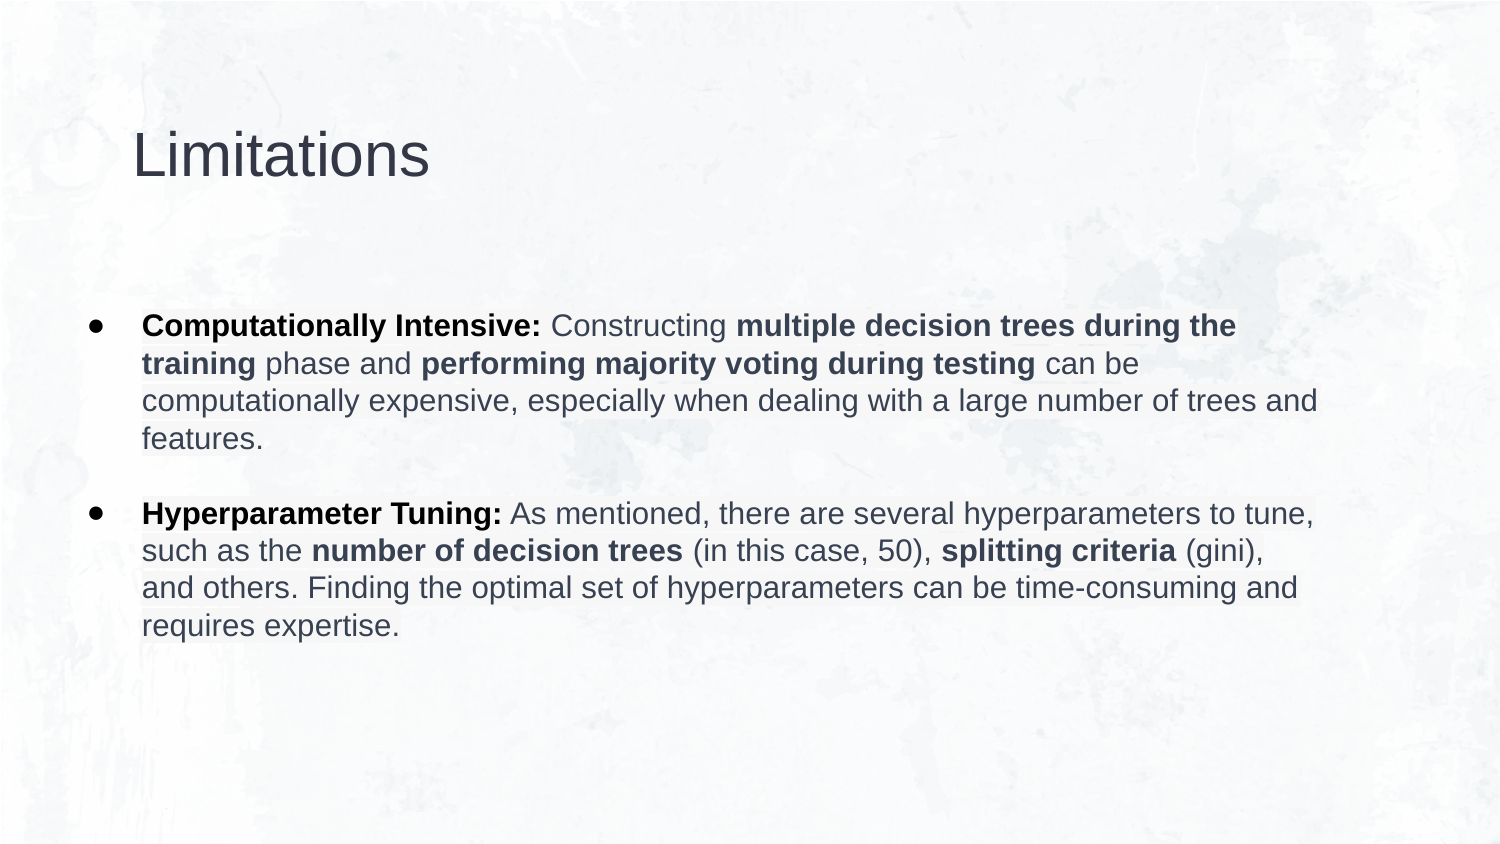

# Limitations
Computationally Intensive: Constructing multiple decision trees during the training phase and performing majority voting during testing can be computationally expensive, especially when dealing with a large number of trees and features.

Hyperparameter Tuning: As mentioned, there are several hyperparameters to tune, such as the number of decision trees (in this case, 50), splitting criteria (gini), and others. Finding the optimal set of hyperparameters can be time-consuming and requires expertise.